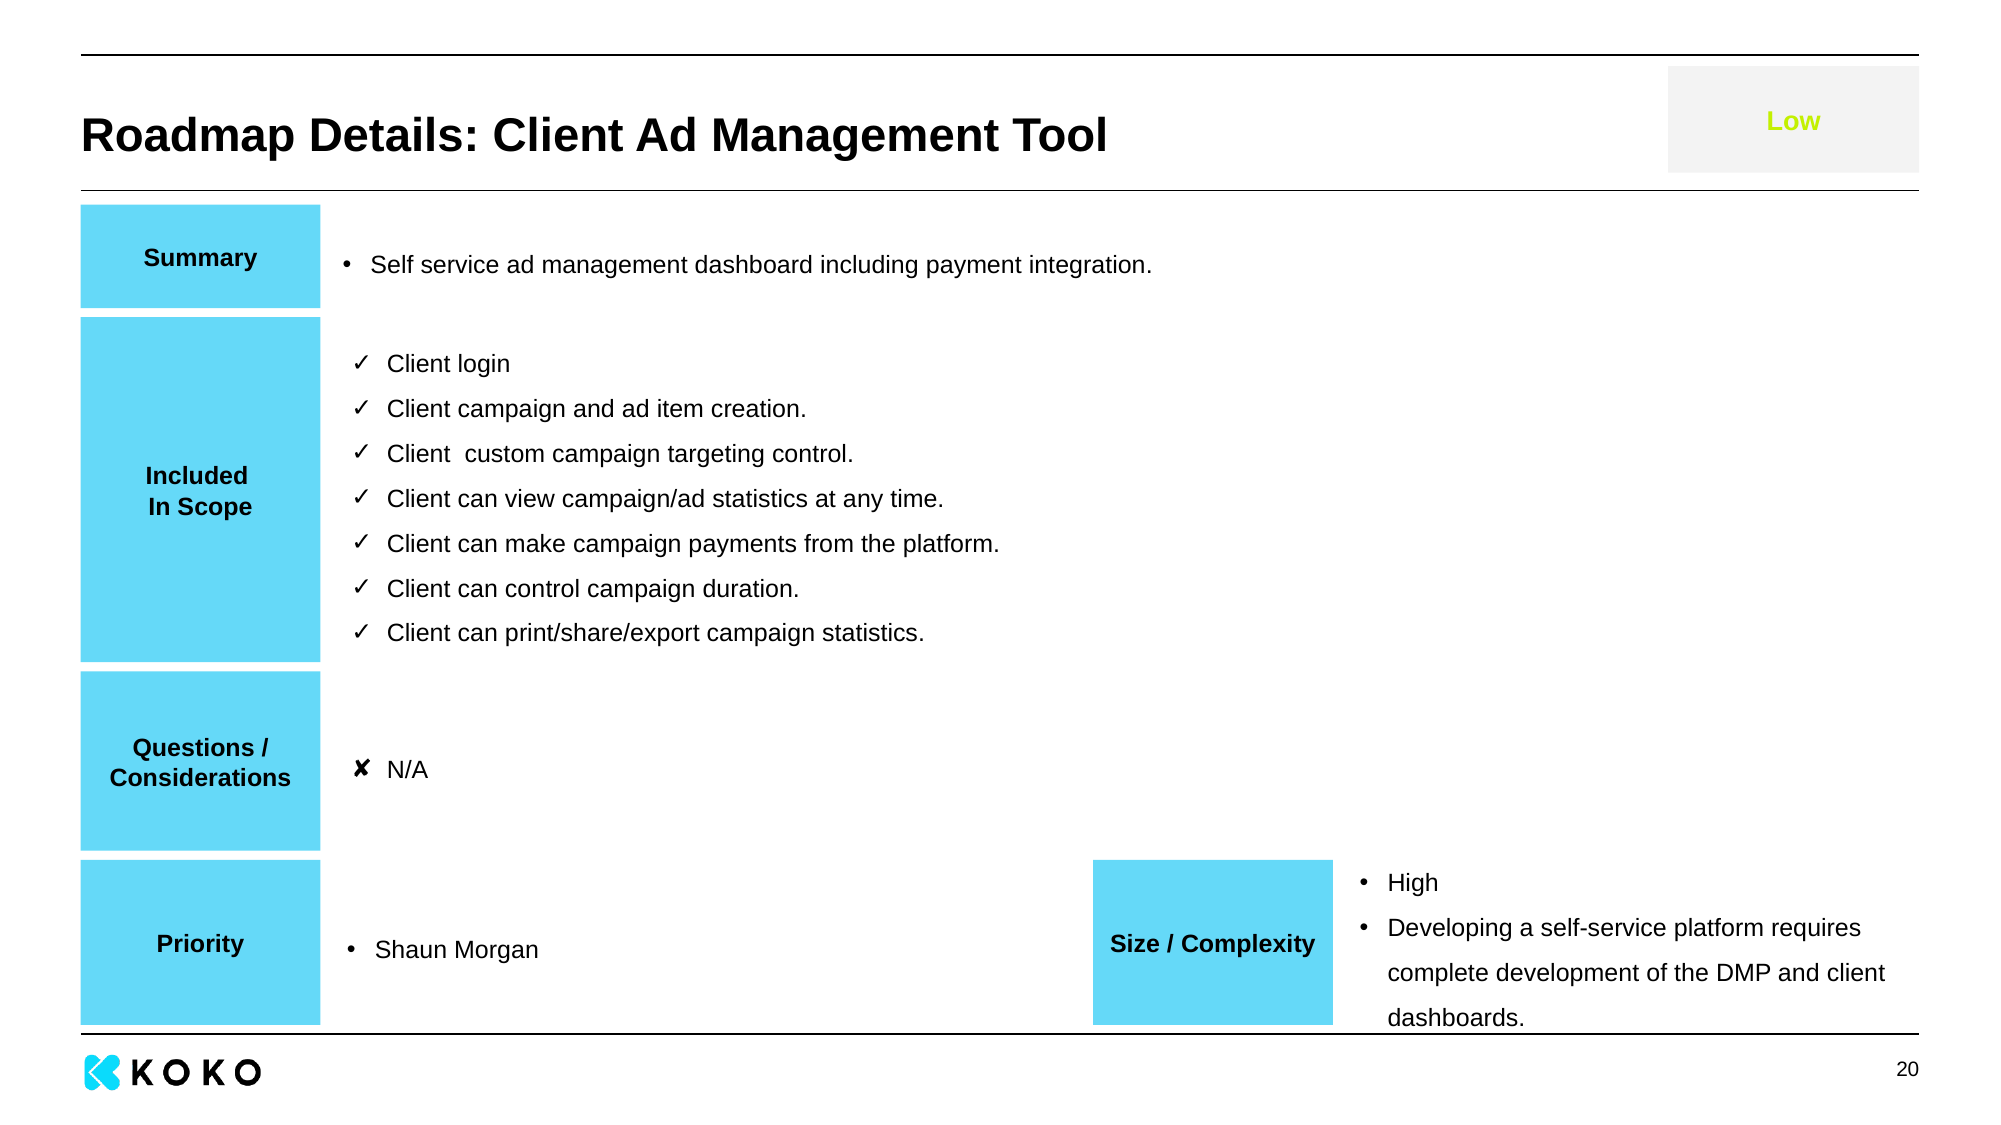

Low
# Roadmap Details: Client Ad Management Tool
Summary
Self service ad management dashboard including payment integration.
Client login
Client campaign and ad item creation.
Client  custom campaign targeting control.
Client can view campaign/ad statistics at any time.
Client can make campaign payments from the platform.
Client can control campaign duration.
Client can print/share/export campaign statistics.
Included
In Scope
Questions / Considerations
N/A
Priority
Shaun Morgan
Size / Complexity
High
Developing a self-service platform requires complete development of the DMP and client dashboards.
20